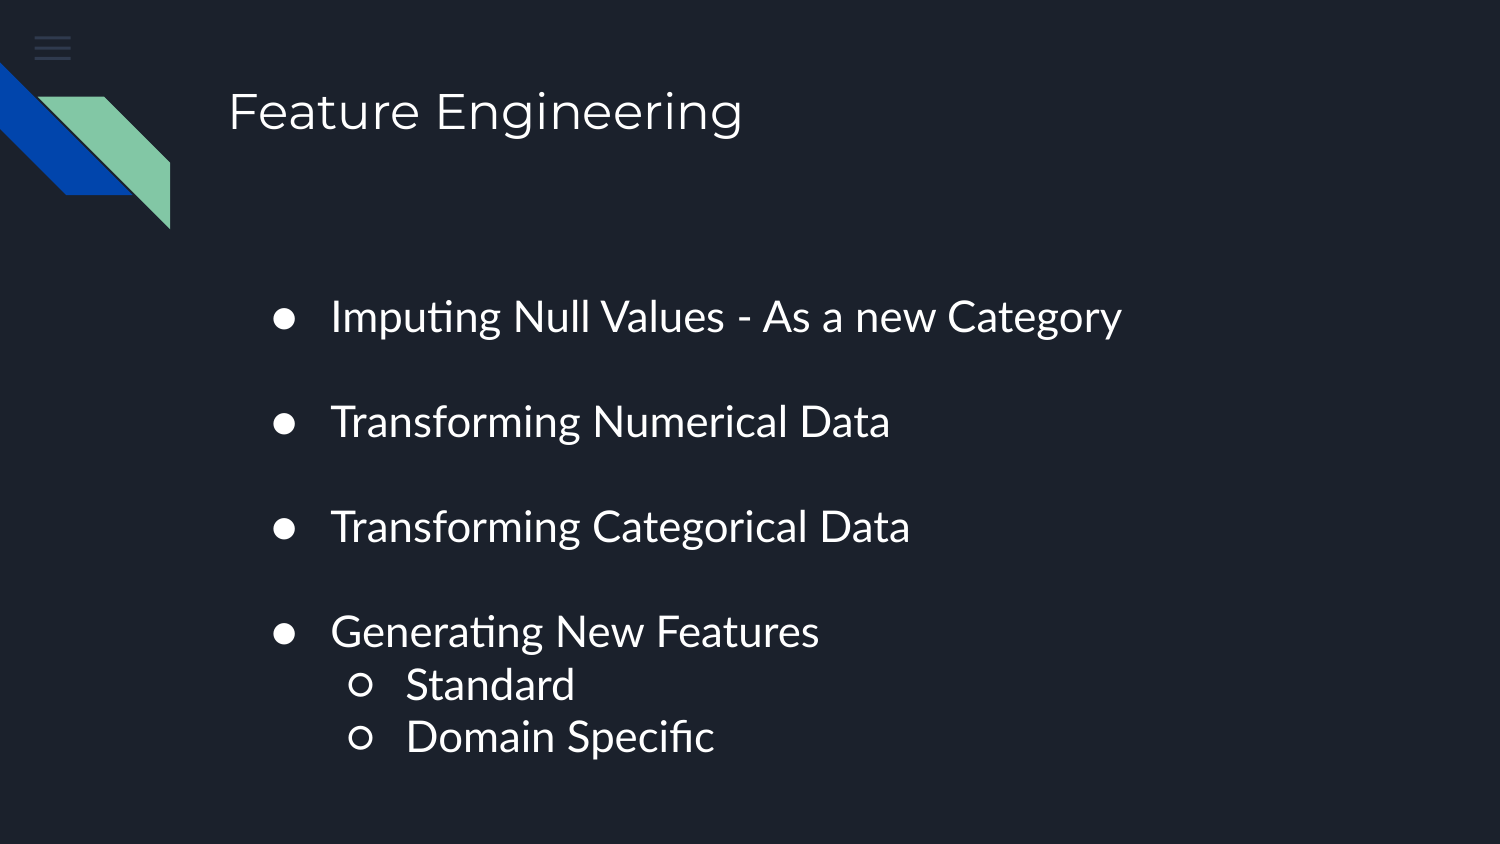

# Feature Engineering
Imputing Null Values - As a new Category

Transforming Numerical Data

Transforming Categorical Data

Generating New Features
Standard
Domain Specific